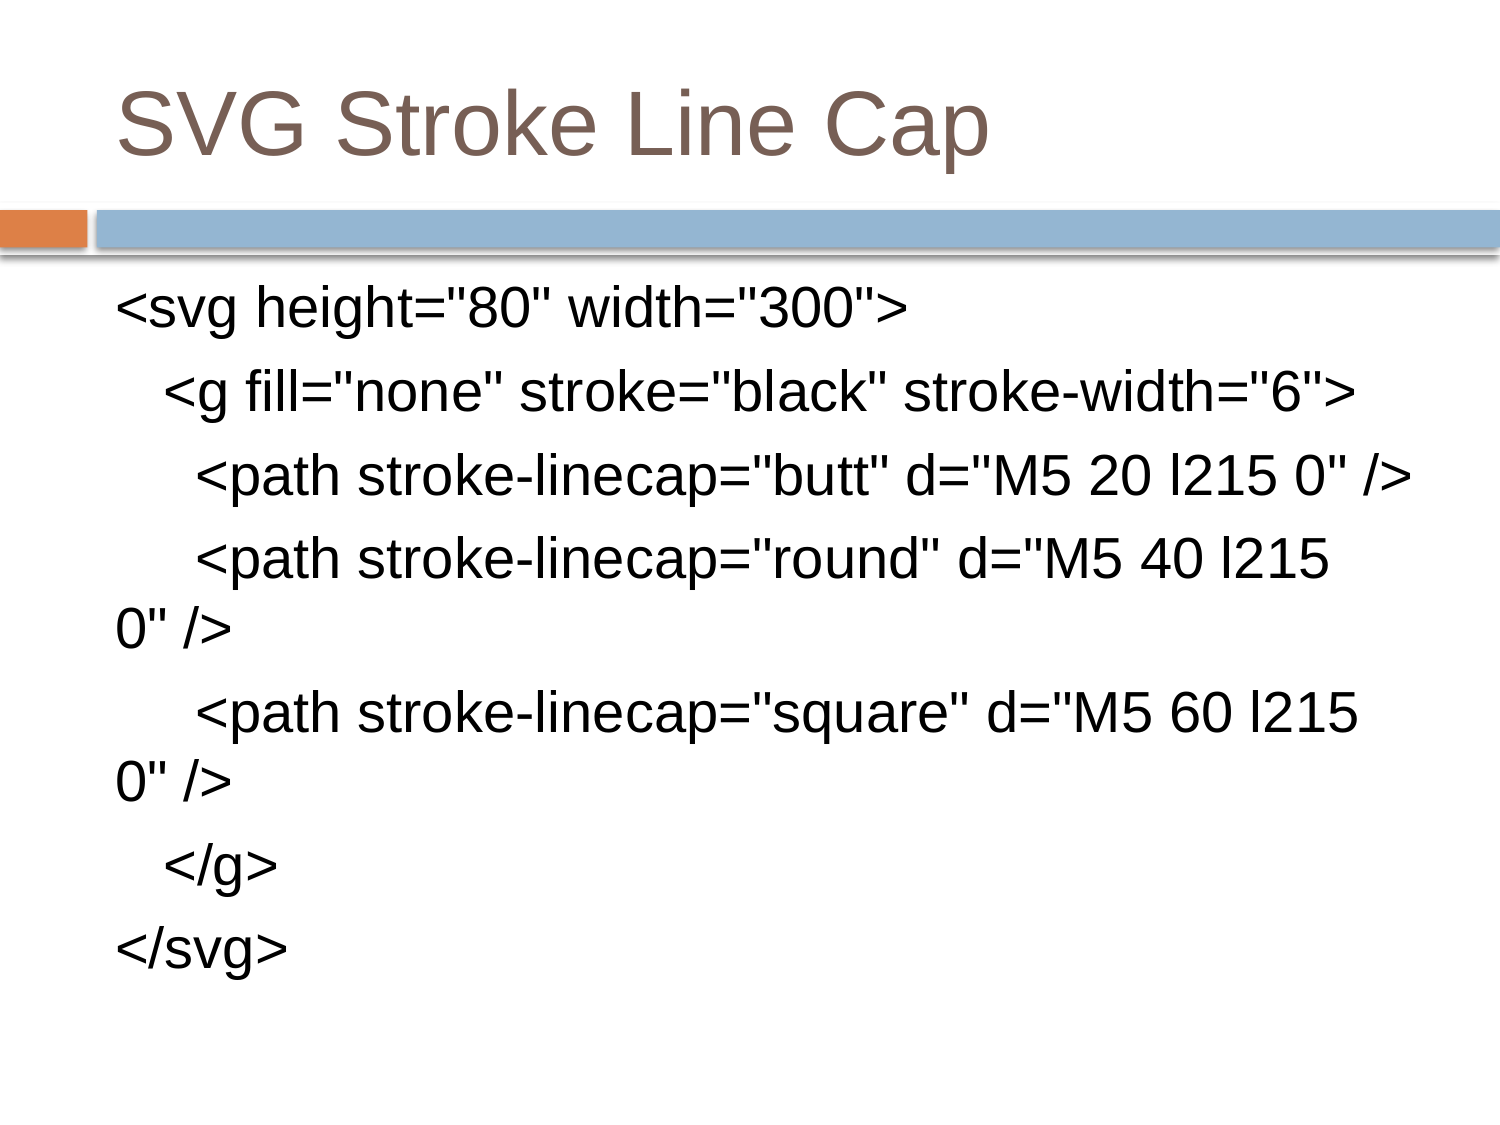

# SVG Stroke Line Cap
<svg height="80" width="300">
   <g fill="none" stroke="black" stroke-width="6">
     <path stroke-linecap="butt" d="M5 20 l215 0" />
     <path stroke-linecap="round" d="M5 40 l215 0" />
     <path stroke-linecap="square" d="M5 60 l215 0" />
   </g>
</svg>